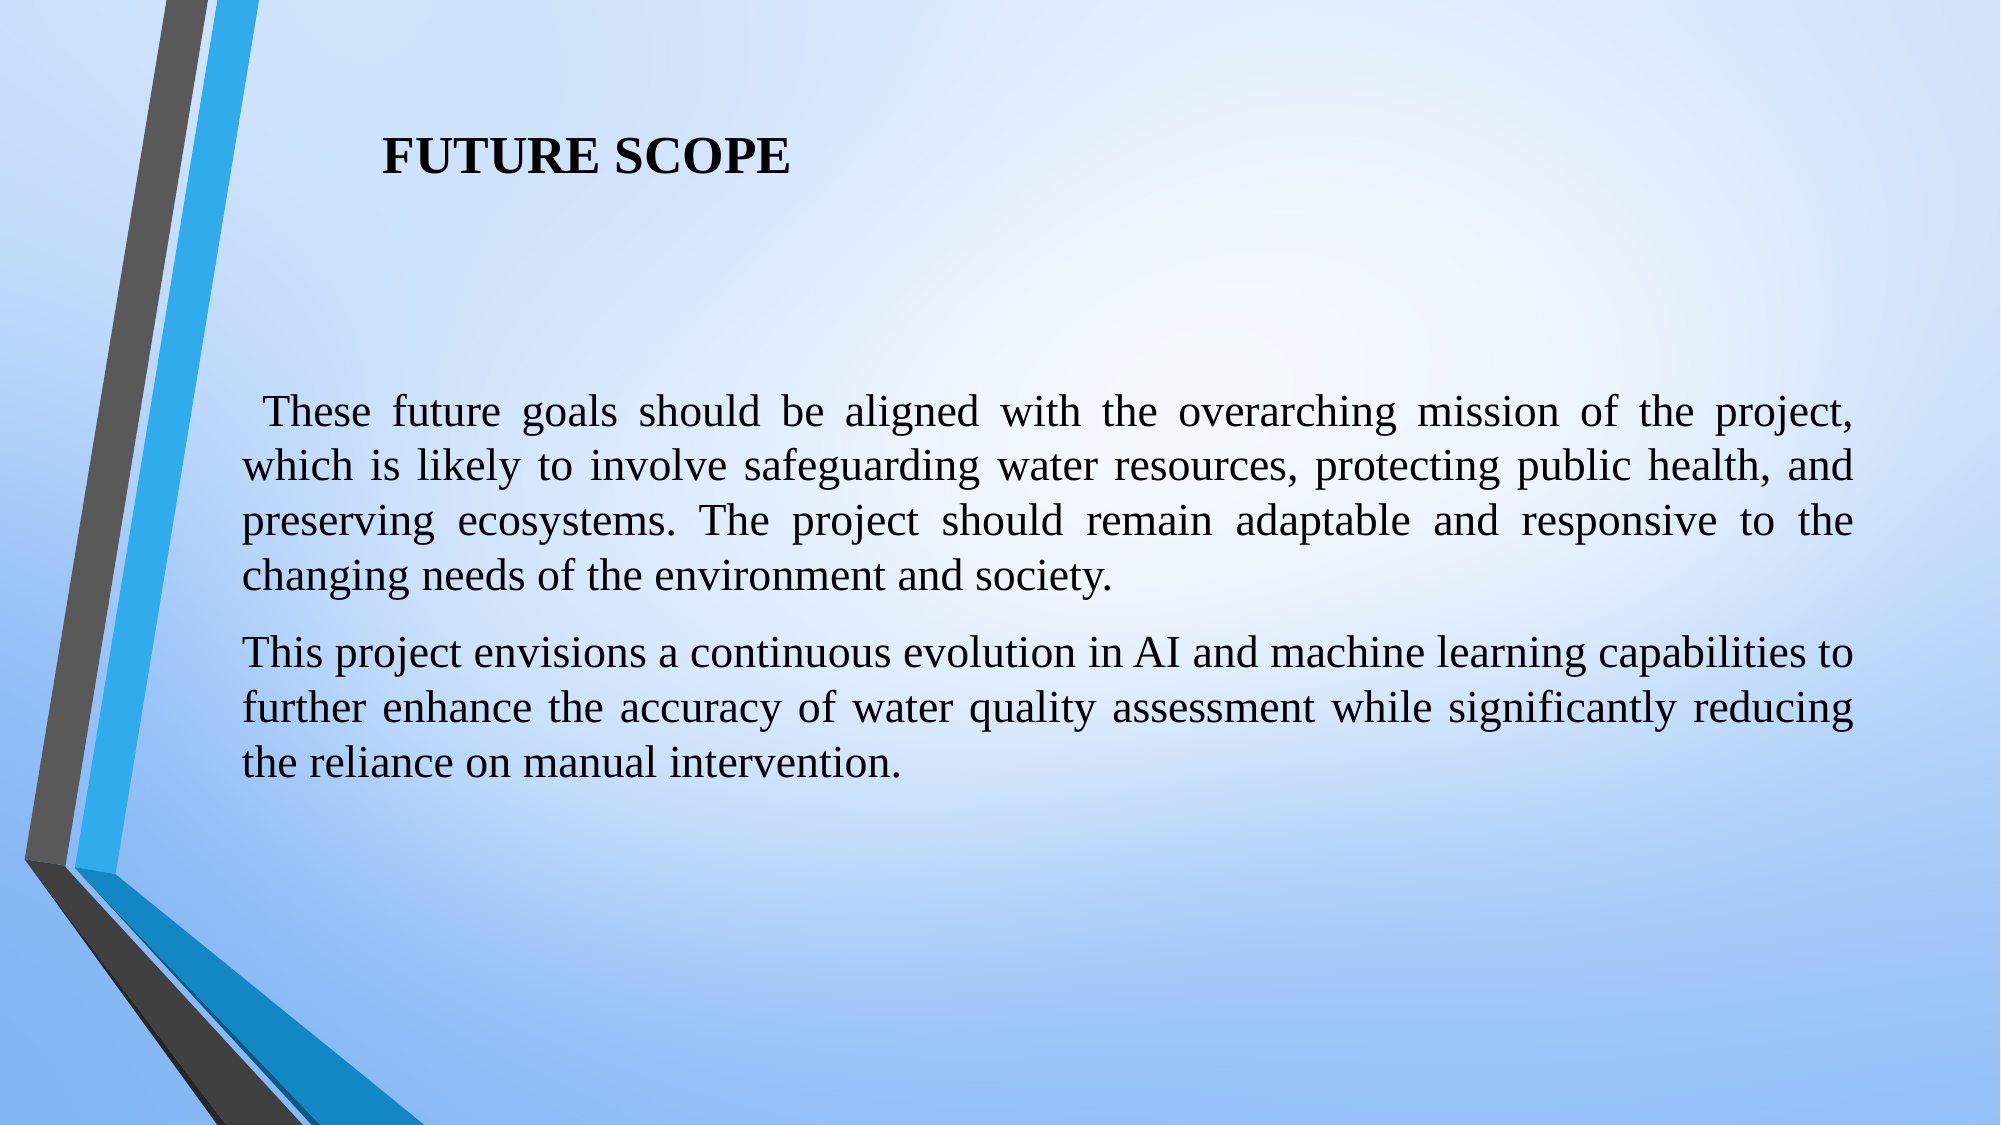

# FUTURE SCOPE

 These future goals should be aligned with the overarching mission of the project, which is likely to involve safeguarding water resources, protecting public health, and preserving ecosystems. The project should remain adaptable and responsive to the changing needs of the environment and society.
This project envisions a continuous evolution in AI and machine learning capabilities to further enhance the accuracy of water quality assessment while significantly reducing the reliance on manual intervention.